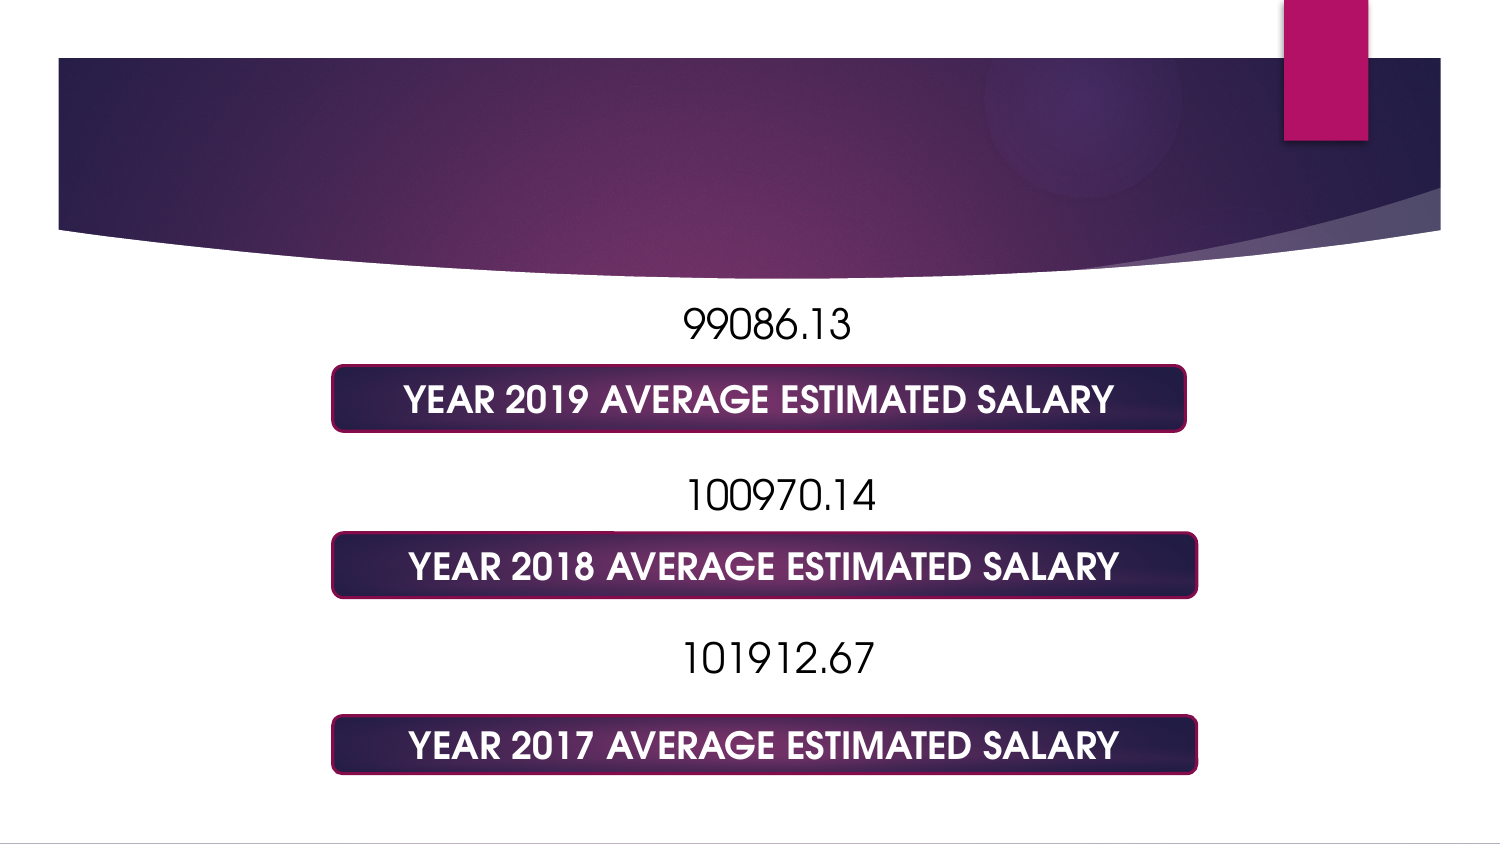

# 99086.13
YEAR 2019 AVERAGE ESTIMATED SALARY
100970.14
YEAR 2018 AVERAGE ESTIMATED SALARY
101912.67
YEAR 2017 AVERAGE ESTIMATED SALARY